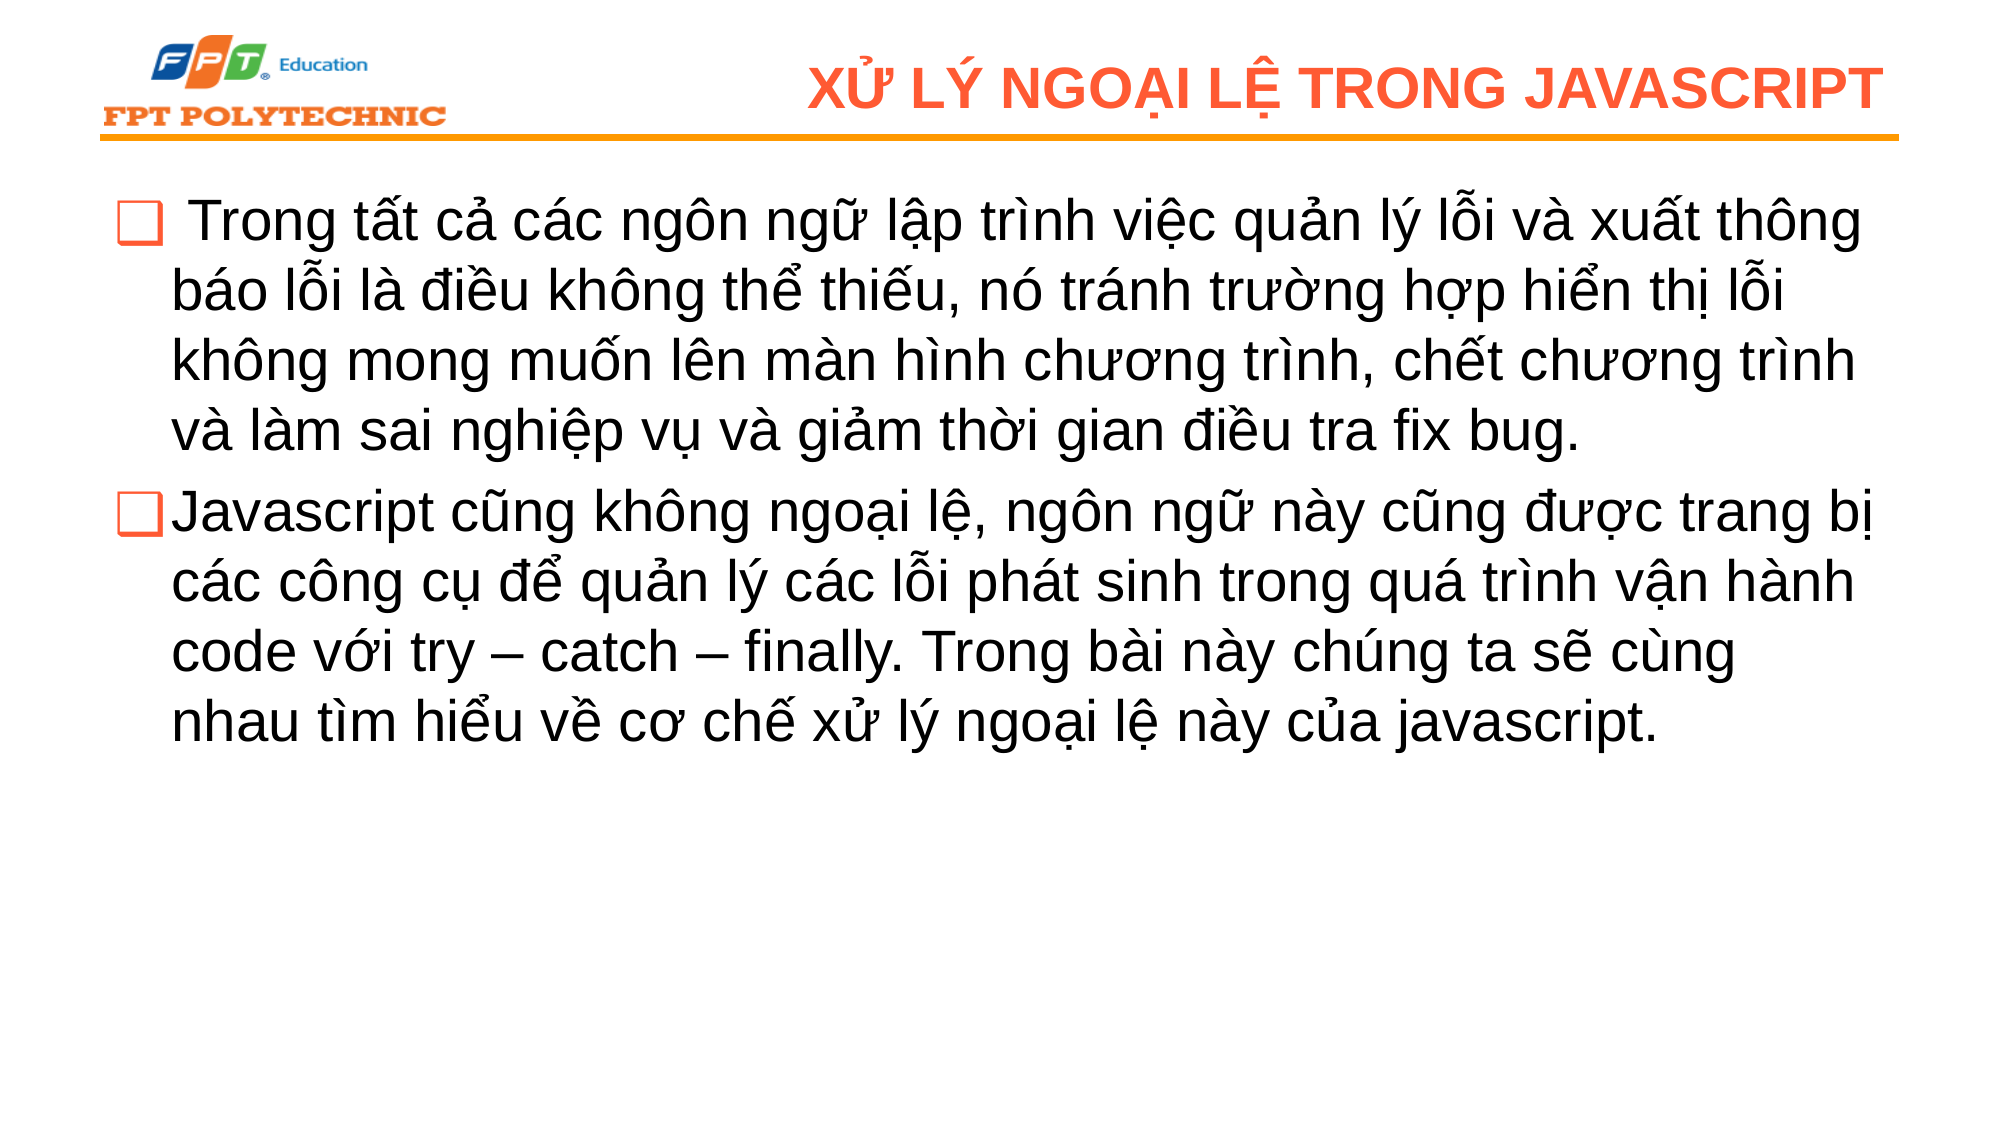

# Xử lý ngoại lệ trong javascript
 Trong tất cả các ngôn ngữ lập trình việc quản lý lỗi và xuất thông báo lỗi là điều không thể thiếu, nó tránh trường hợp hiển thị lỗi không mong muốn lên màn hình chương trình, chết chương trình và làm sai nghiệp vụ và giảm thời gian điều tra fix bug.
Javascript cũng không ngoại lệ, ngôn ngữ này cũng được trang bị các công cụ để quản lý các lỗi phát sinh trong quá trình vận hành code với try – catch – finally. Trong bài này chúng ta sẽ cùng nhau tìm hiểu về cơ chế xử lý ngoại lệ này của javascript.